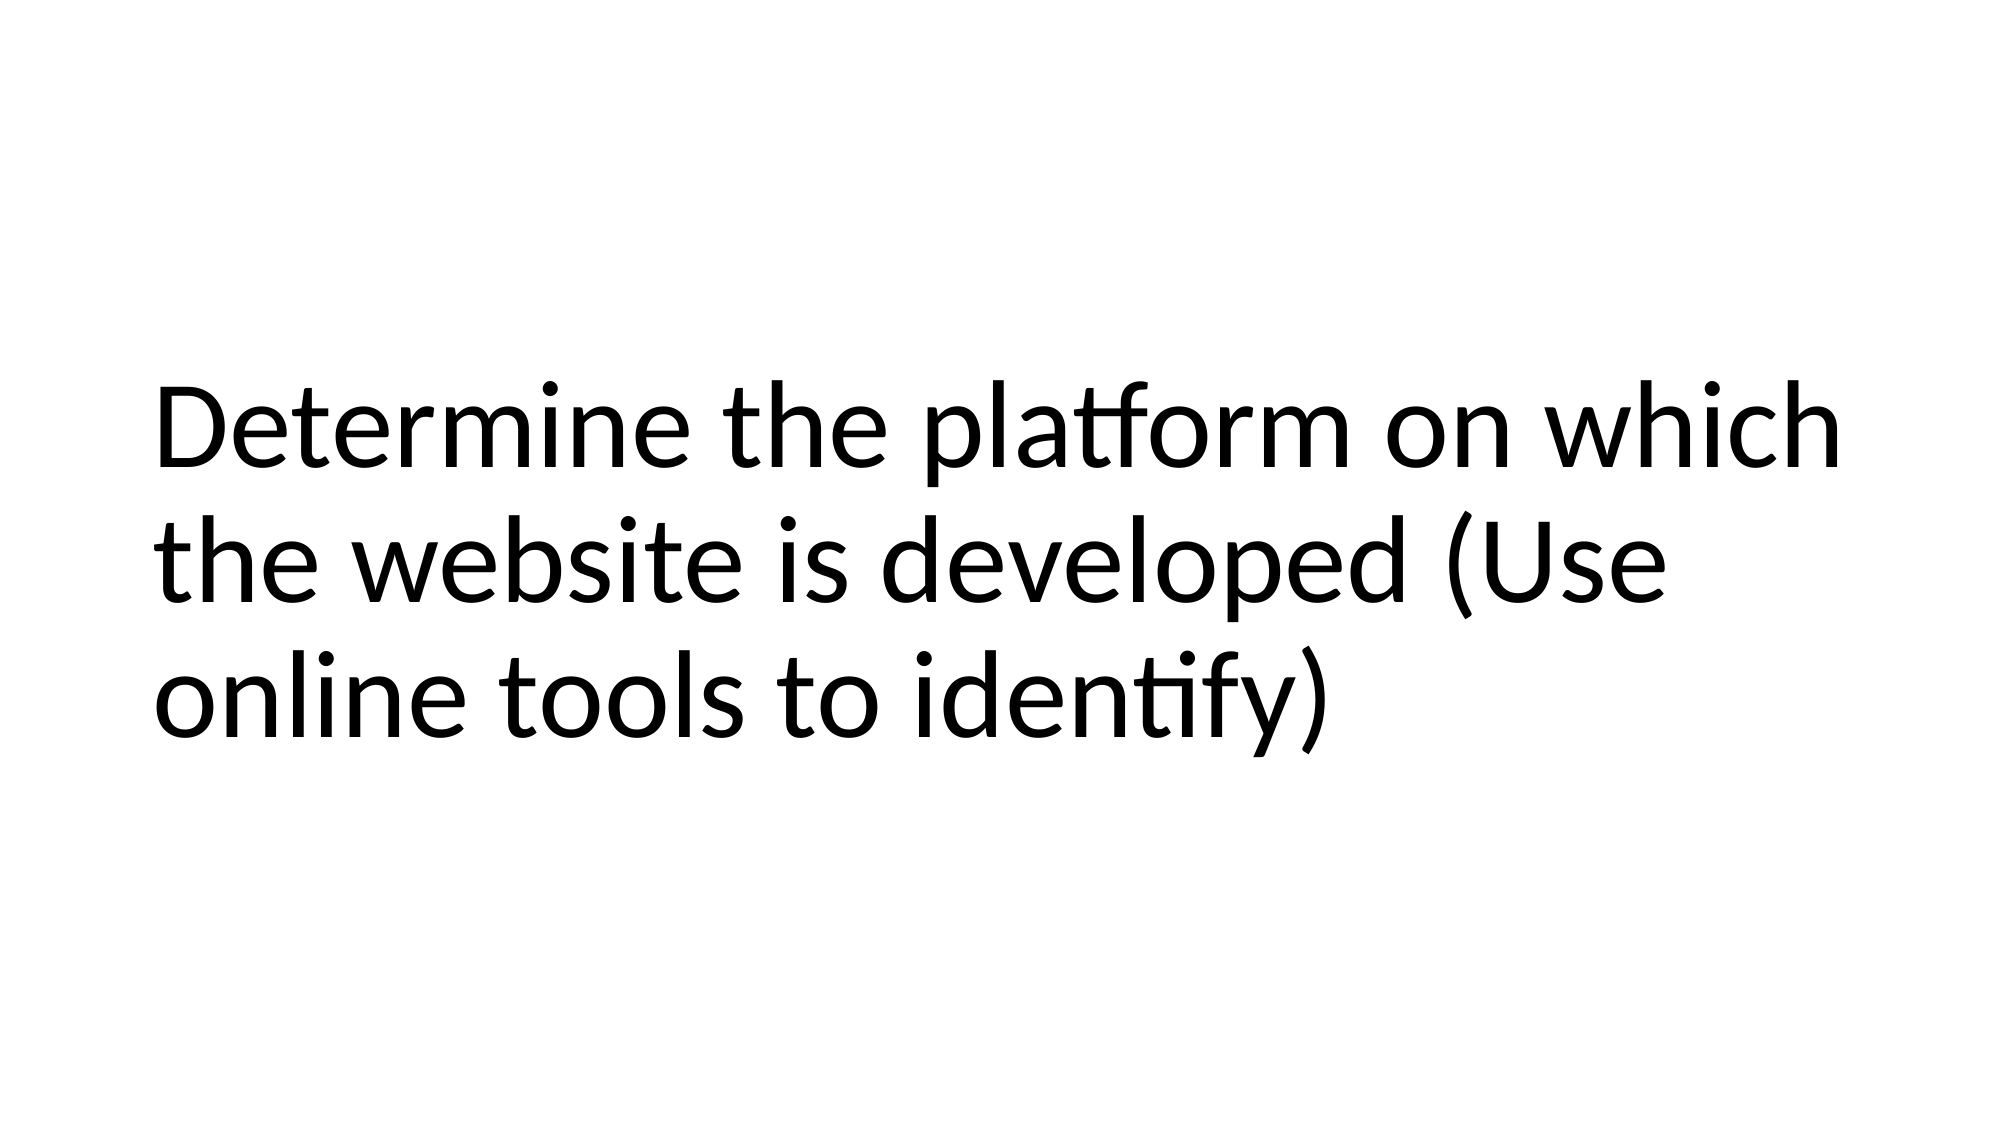

# Determine the platform on which the website is developed (Use online tools to identify)